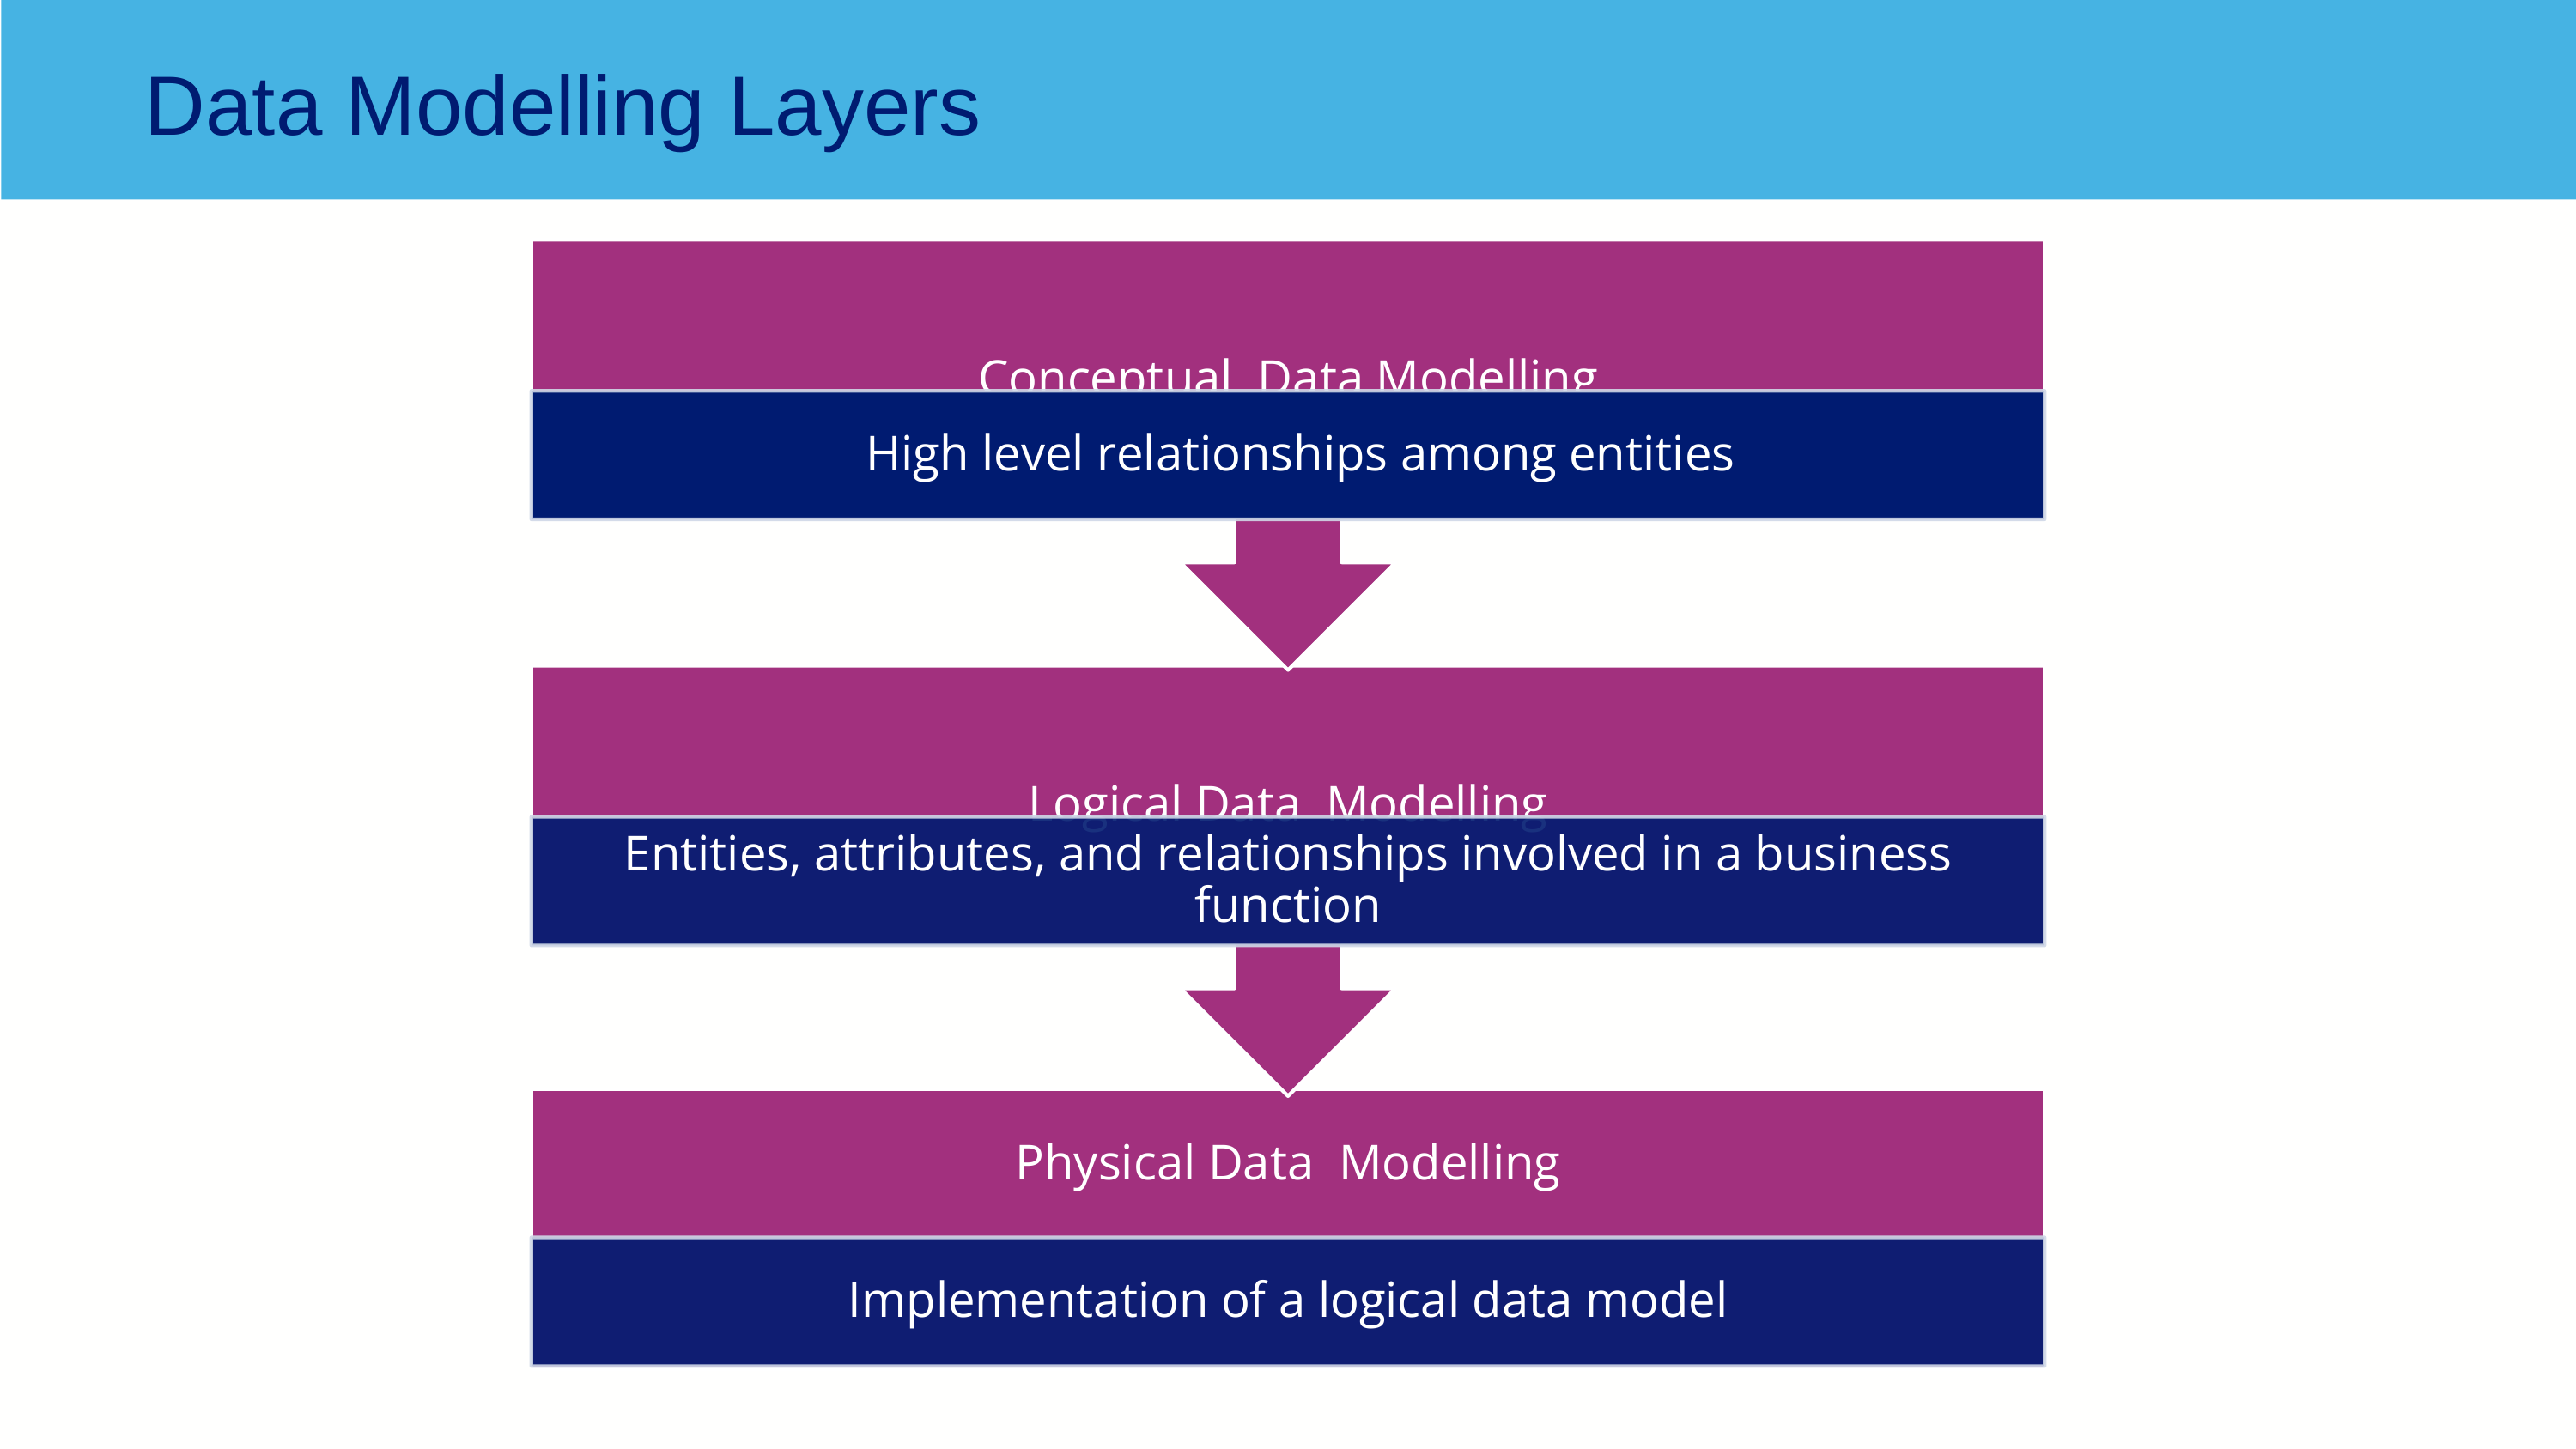

Data Modelling Layers
Physical Data  Modelling
Implementation of a logical data model
Logical Data  Modelling
Entities, attributes, and relationships involved in a business function
Conceptual  Data Modelling
  High level relationships among entities